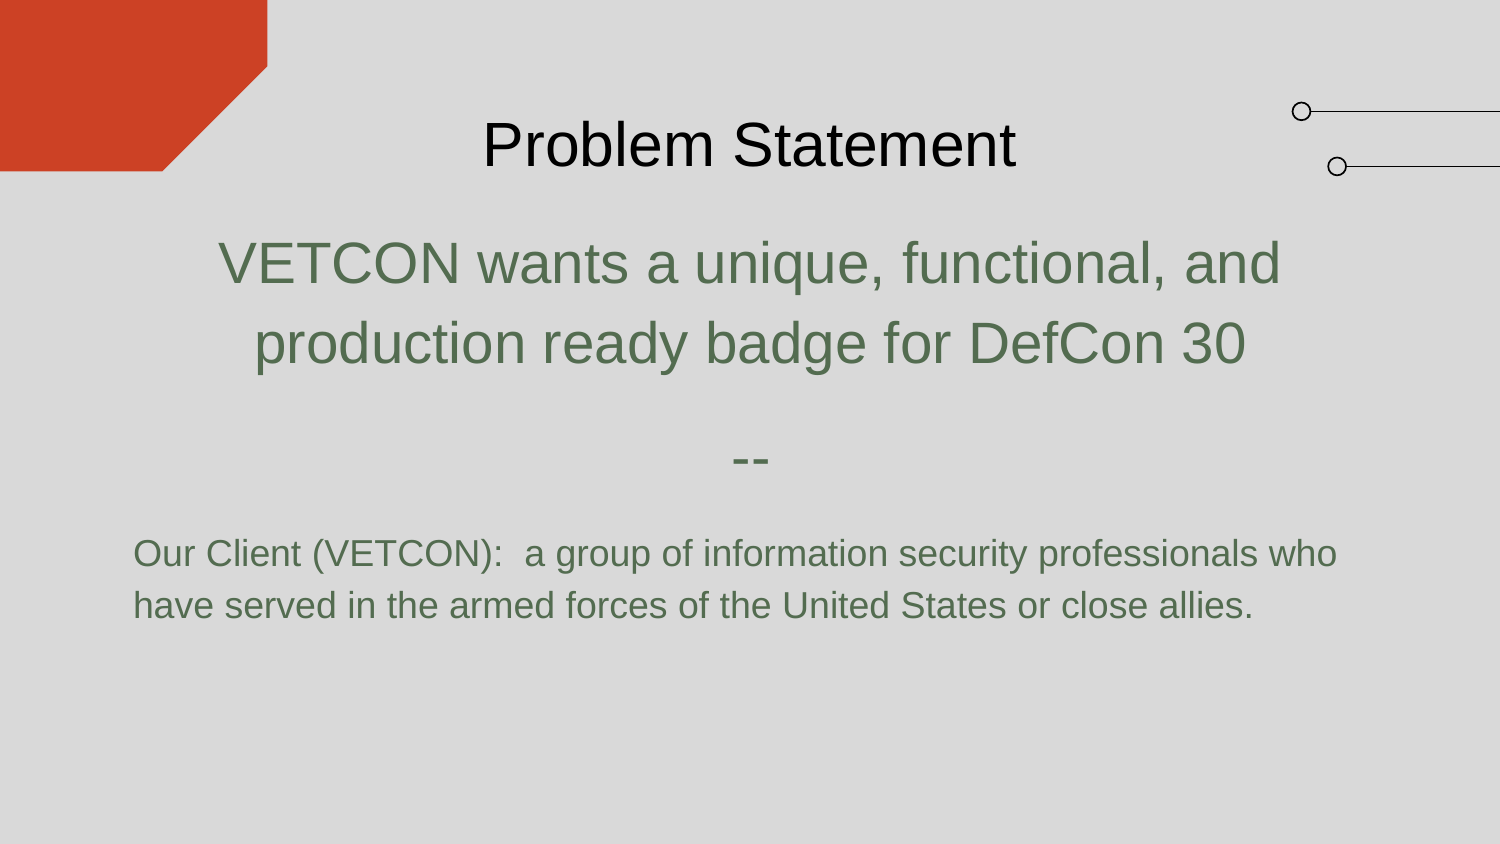

# Problem Statement
VETCON wants a unique, functional, and production ready badge for DefCon 30
--
Our Client (VETCON):  a group of information security professionals who have served in the armed forces of the United States or close allies.